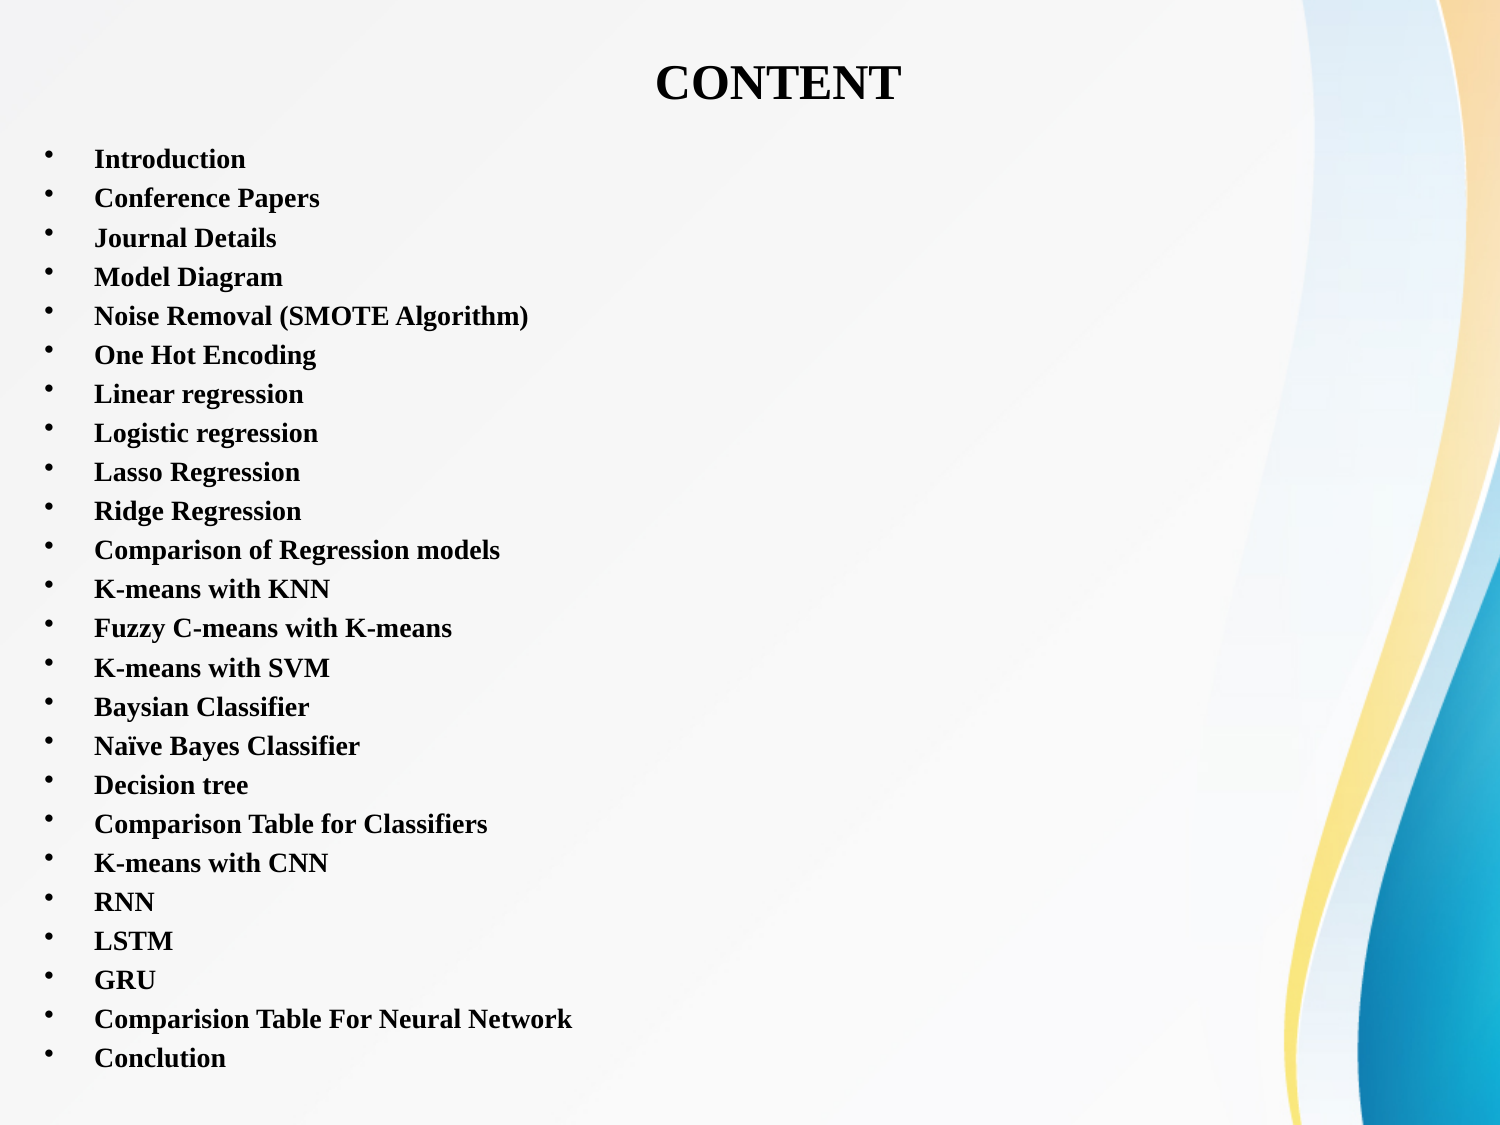

CONTENT
Introduction
Conference Papers
Journal Details
Model Diagram
Noise Removal (SMOTE Algorithm)
One Hot Encoding
Linear regression
Logistic regression
Lasso Regression
Ridge Regression
Comparison of Regression models
K-means with KNN
Fuzzy C-means with K-means
K-means with SVM
Baysian Classifier
Naïve Bayes Classifier
Decision tree
Comparison Table for Classifiers
K-means with CNN
RNN
LSTM
GRU
Comparision Table For Neural Network
Conclution